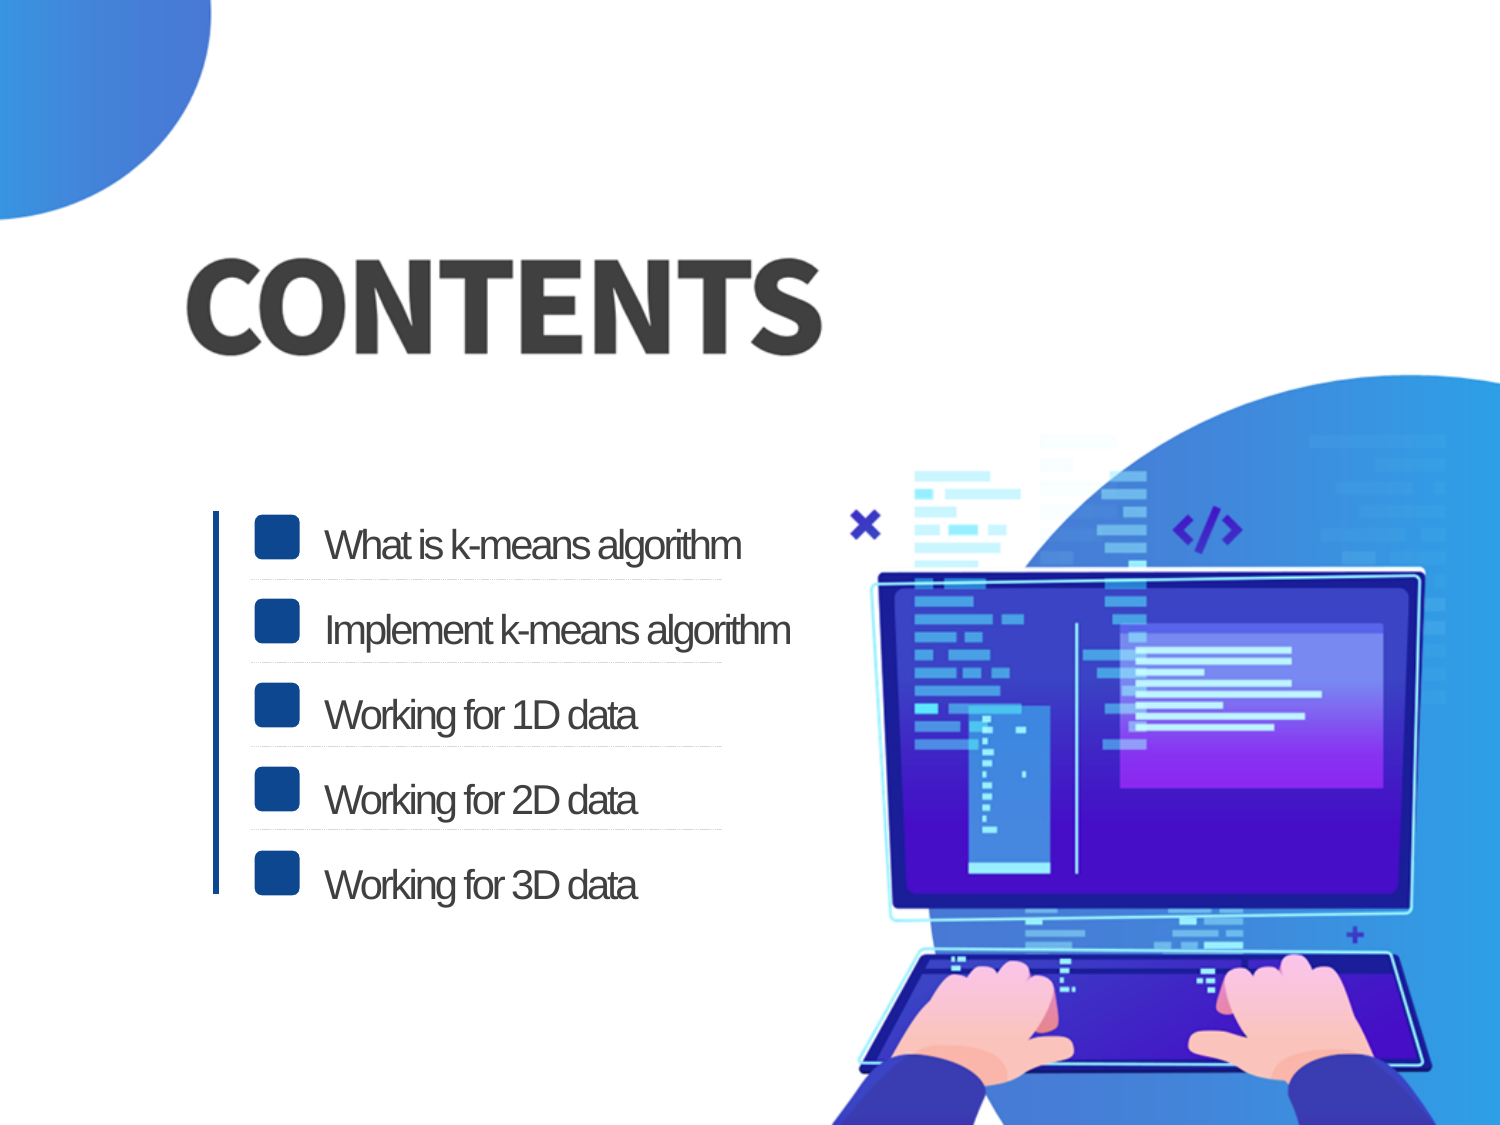

What is k-means algorithm
Implement k-means algorithm
Working for 1D data
Working for 2D data
Working for 3D data
01
02
03
04
05